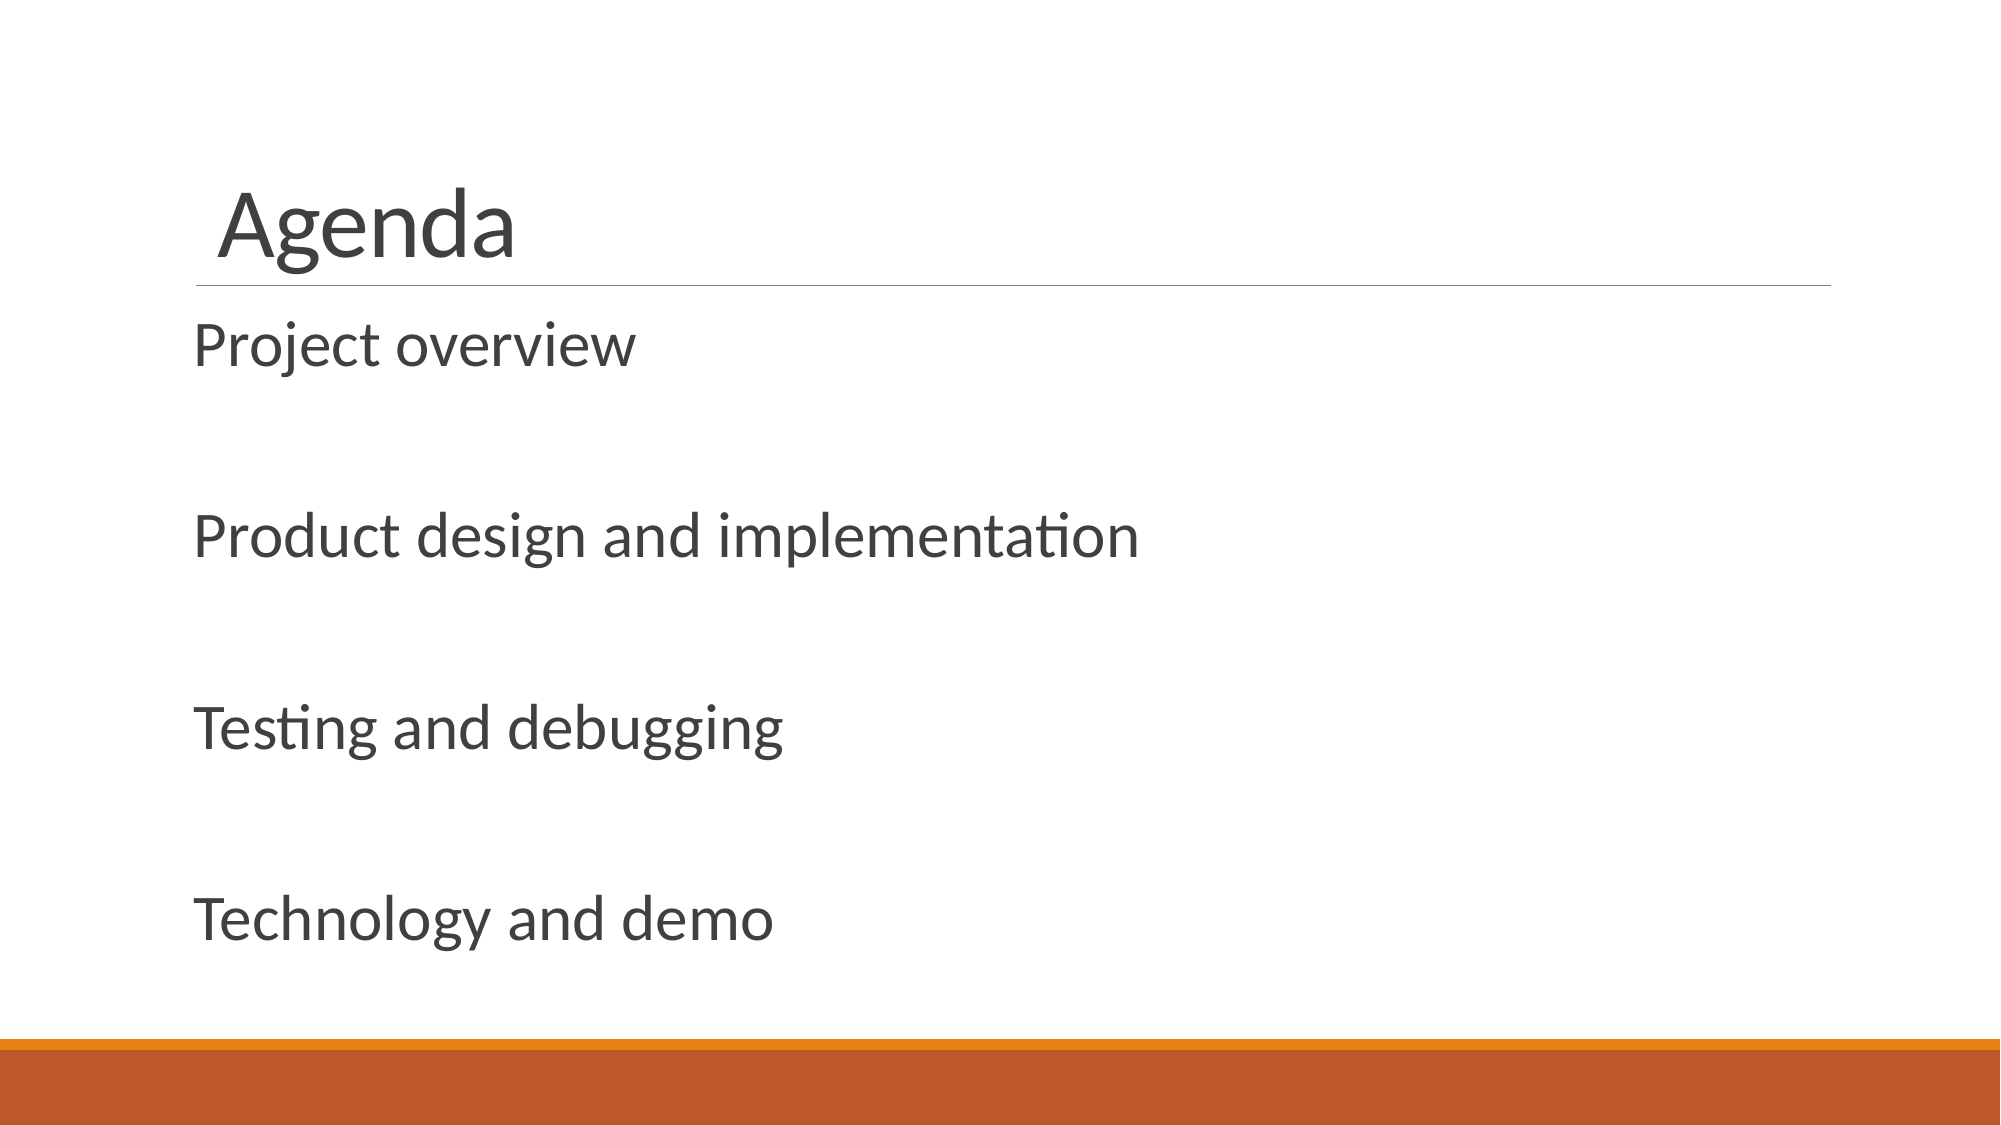

# Agenda
Project overview

Product design and implementation

Testing and debugging

Technology and demo